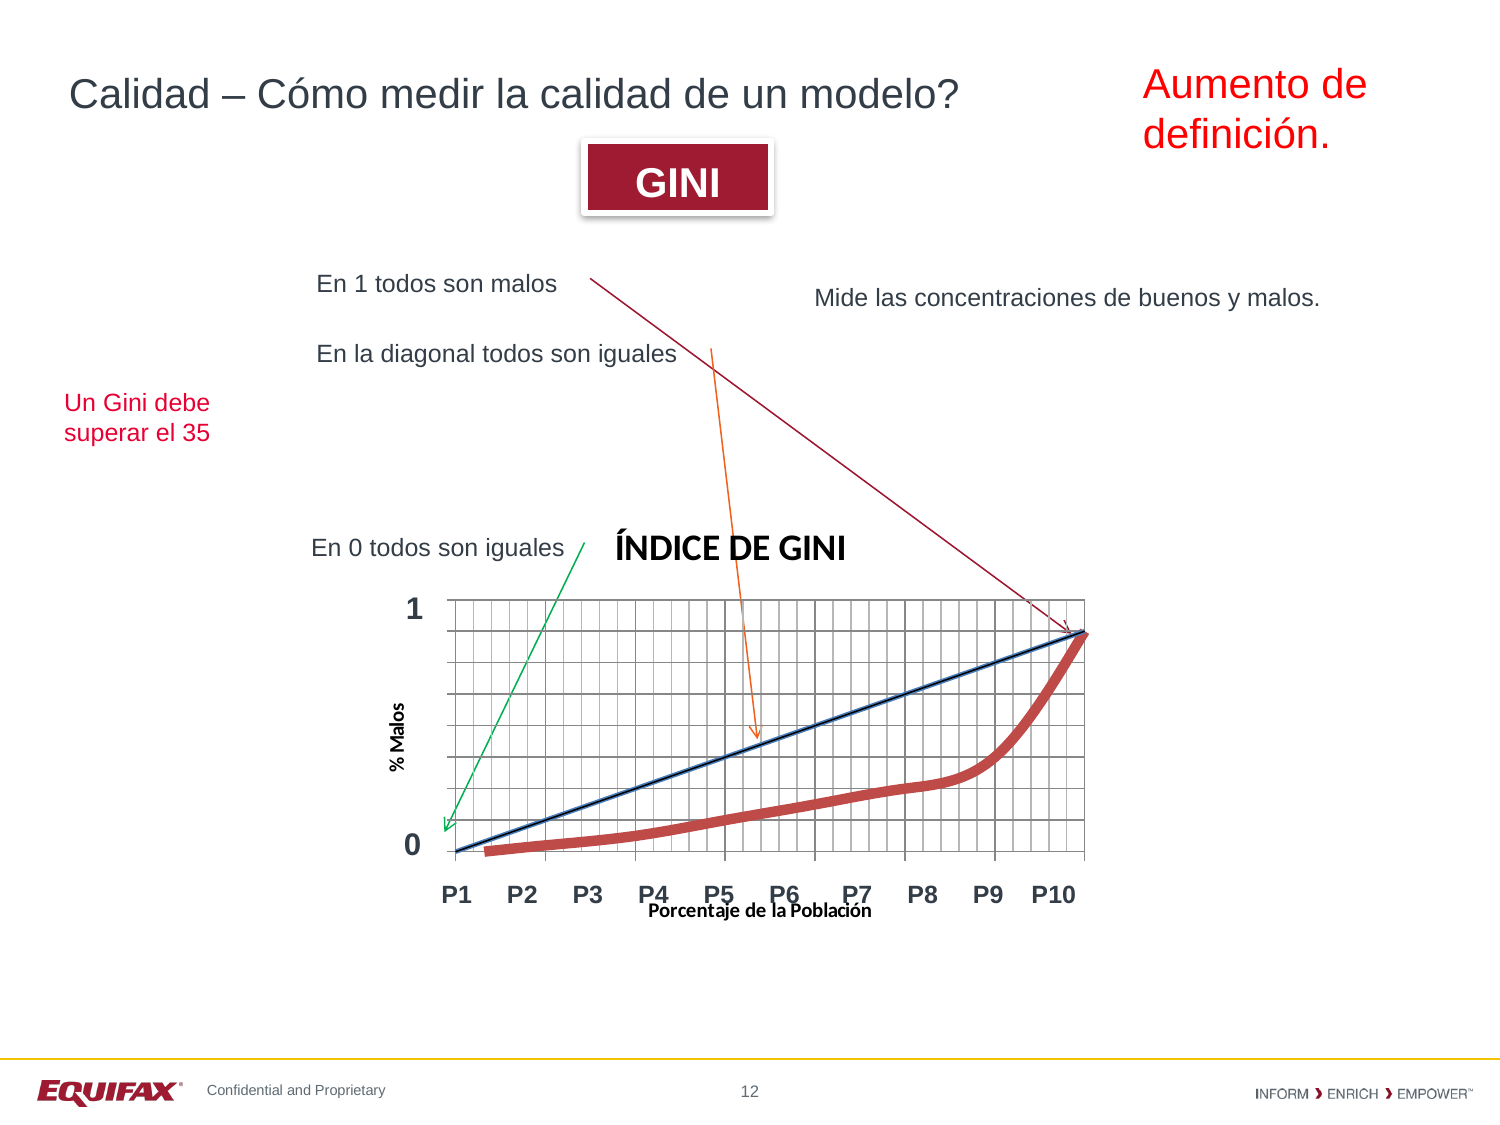

Aumento de definición.

Calidad – Cómo medir la calidad de un modelo?
GINI
En 1 todos son malos
Mide las concentraciones de buenos y malos.
En la diagonal todos son iguales
Un Gini debe superar el 35

### Chart: ÍNDICE DE GINI

| Category |  |  |
|---|---|---|
1
0
P1     P2     P3     P4     P5     P6      P7     P8     P9    P10
En 0 todos son iguales
12